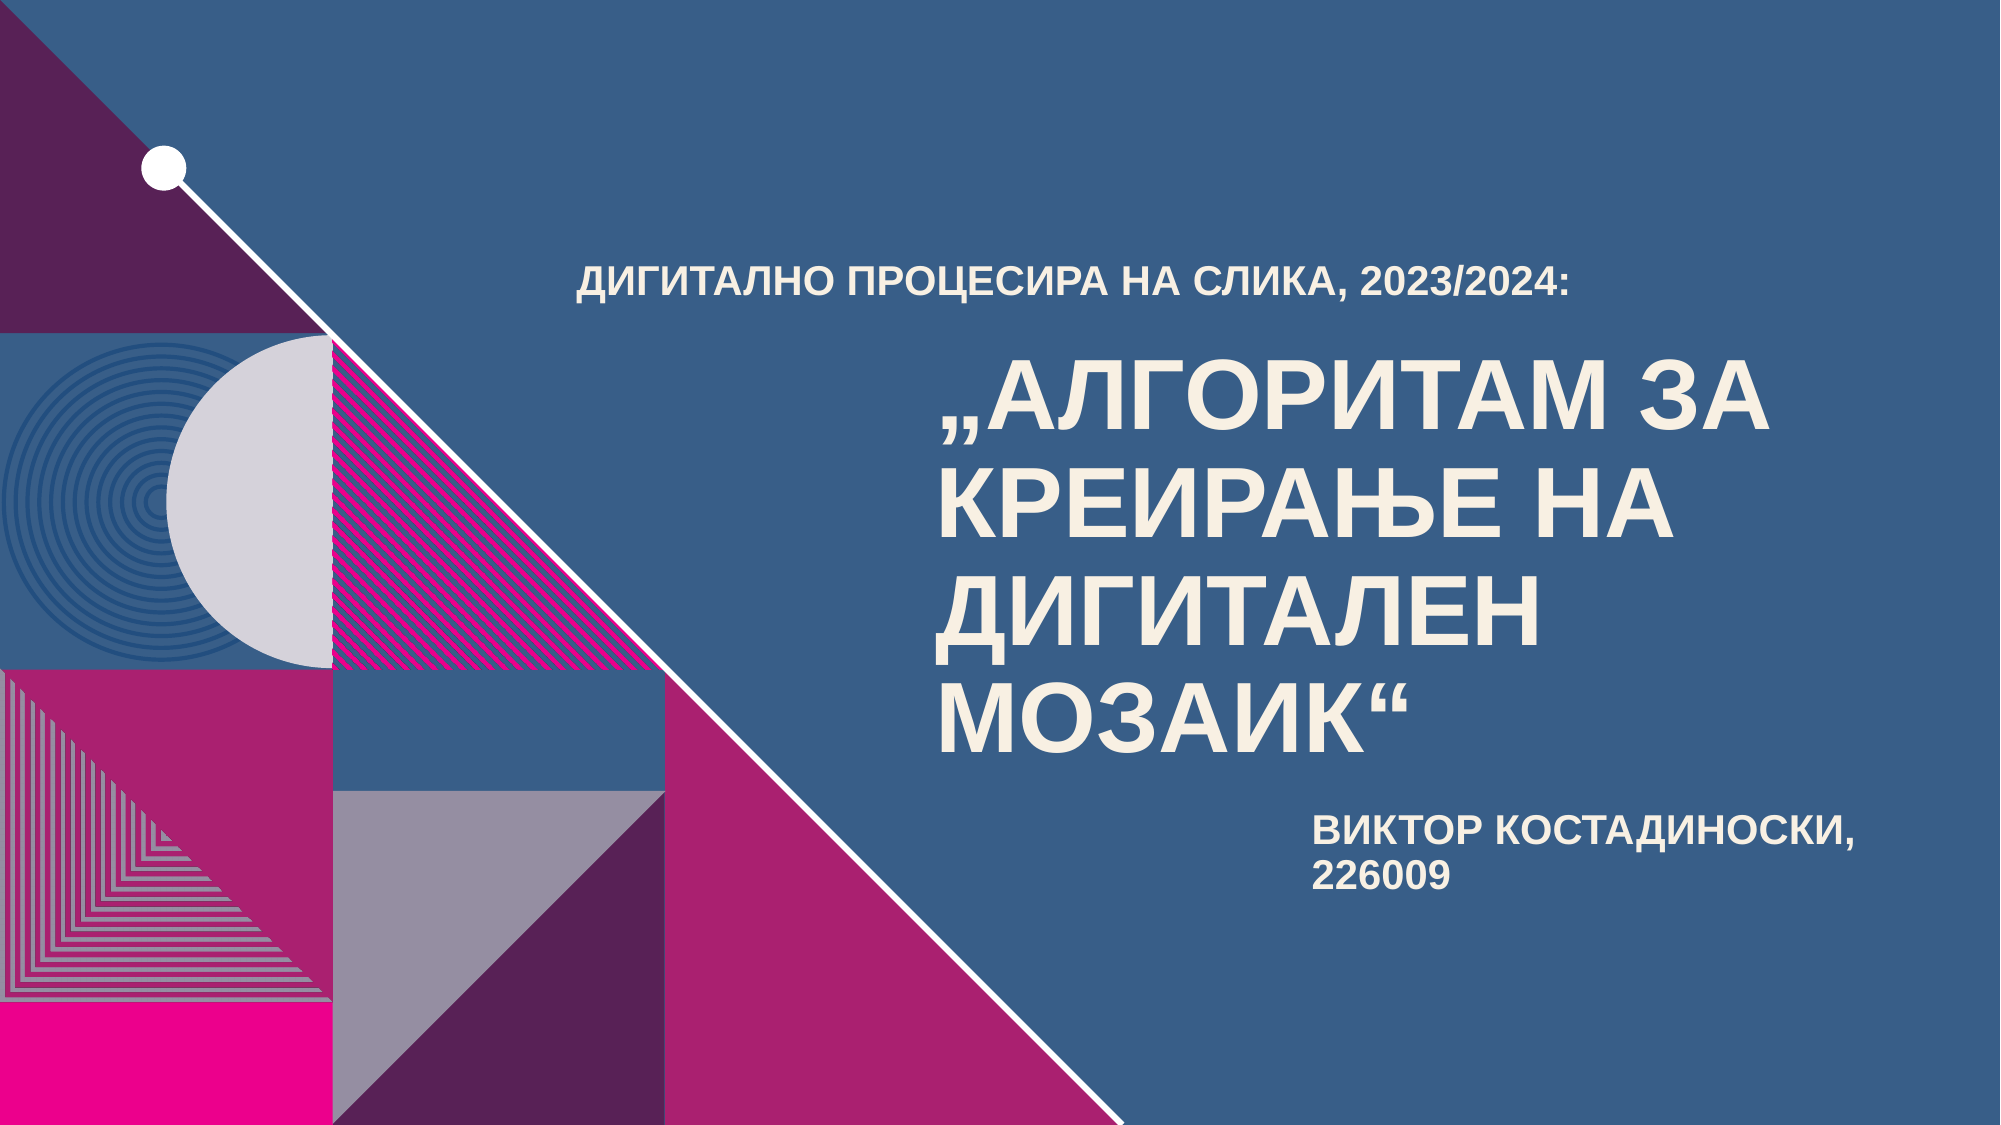

Дигитално процесира на слика, 2023/2024:
# „Алгоритам за креирање на дигитален мозаик“
Виктор Костадиноски, 226009